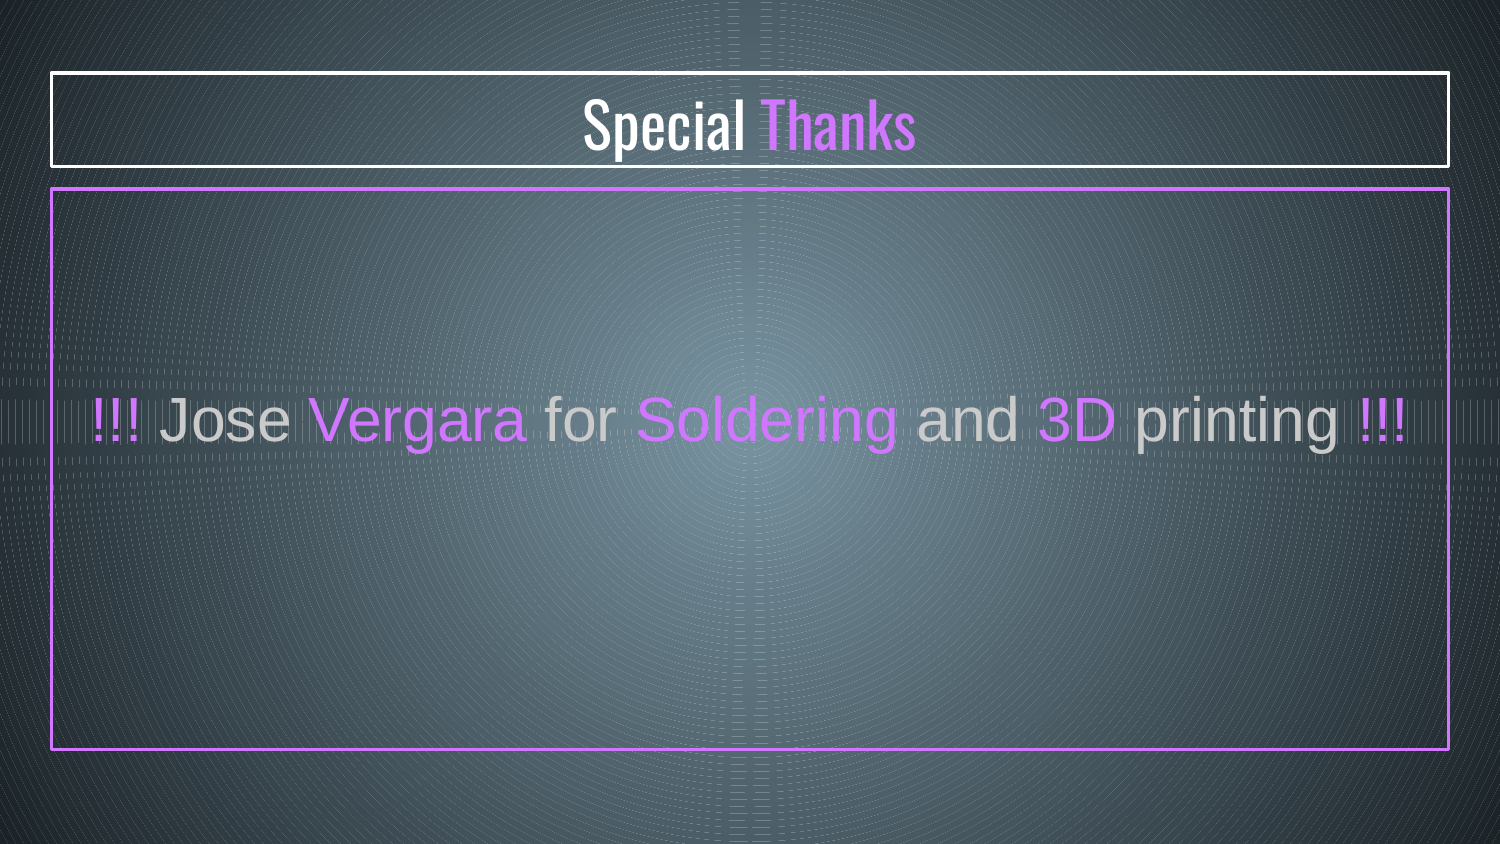

# Special Thanks

!!! Jose Vergara for Soldering and 3D printing !!!